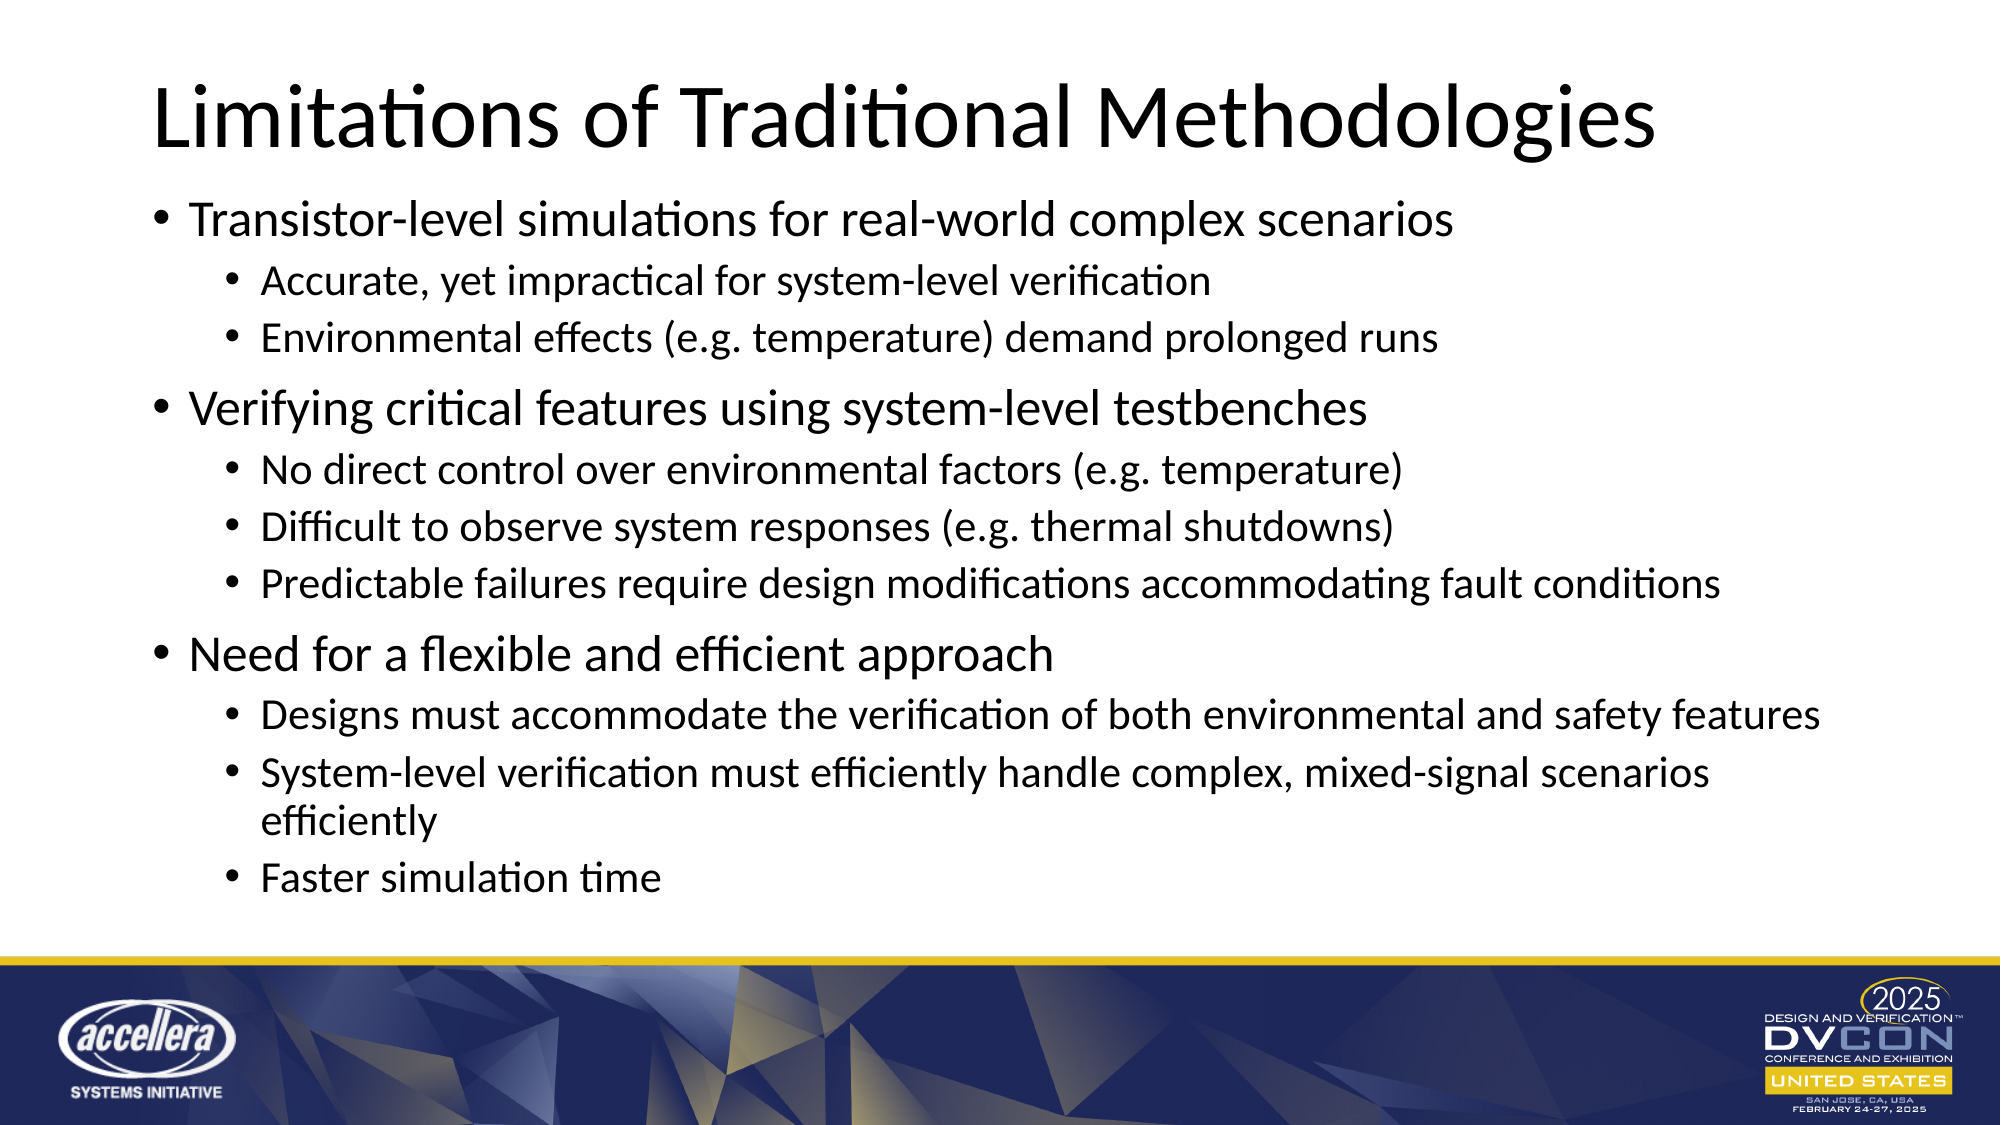

# Limitations of Traditional Methodologies
Transistor-level simulations for real-world complex scenarios
Accurate, yet impractical for system-level verification
Environmental effects (e.g. temperature) demand prolonged runs
Verifying critical features using system-level testbenches
No direct control over environmental factors (e.g. temperature)
Difficult to observe system responses (e.g. thermal shutdowns)
Predictable failures require design modifications accommodating fault conditions
Need for a flexible and efficient approach
Designs must accommodate the verification of both environmental and safety features
System-level verification must efficiently handle complex, mixed-signal scenarios efficiently
Faster simulation time